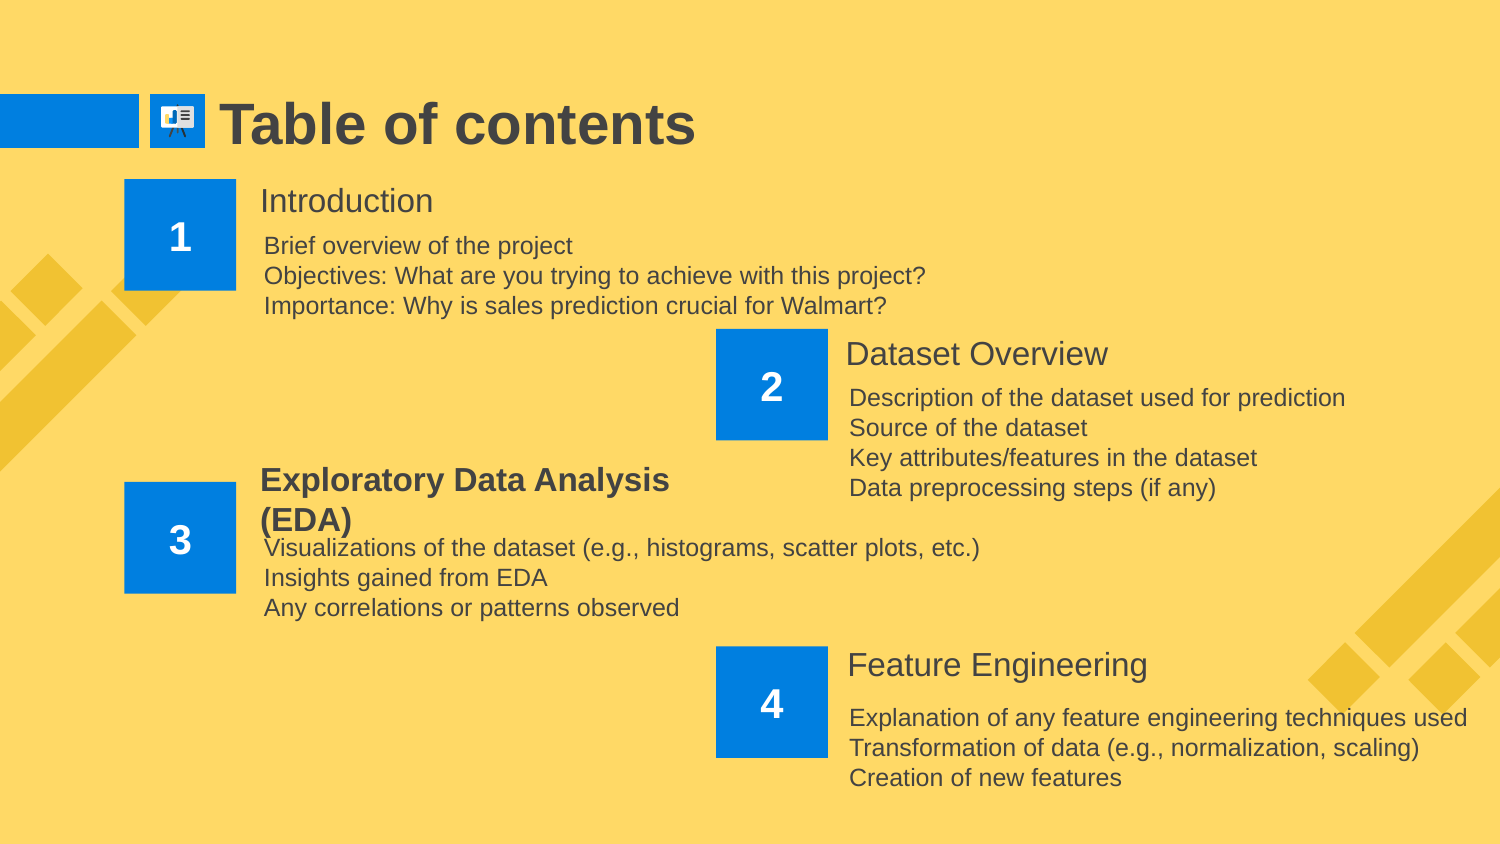

Table of contents

1
Introduction
Brief overview of the project
Objectives: What are you trying to achieve with this project?
Importance: Why is sales prediction crucial for Walmart?
2
Dataset Overview
Description of the dataset used for prediction
Source of the dataset
Key attributes/features in the dataset
Data preprocessing steps (if any)

Exploratory Data Analysis (EDA)
3
Visualizations of the dataset (e.g., histograms, scatter plots, etc.)
Insights gained from EDA
Any correlations or patterns observed

4
Feature Engineering
Explanation of any feature engineering techniques used
Transformation of data (e.g., normalization, scaling)
Creation of new features